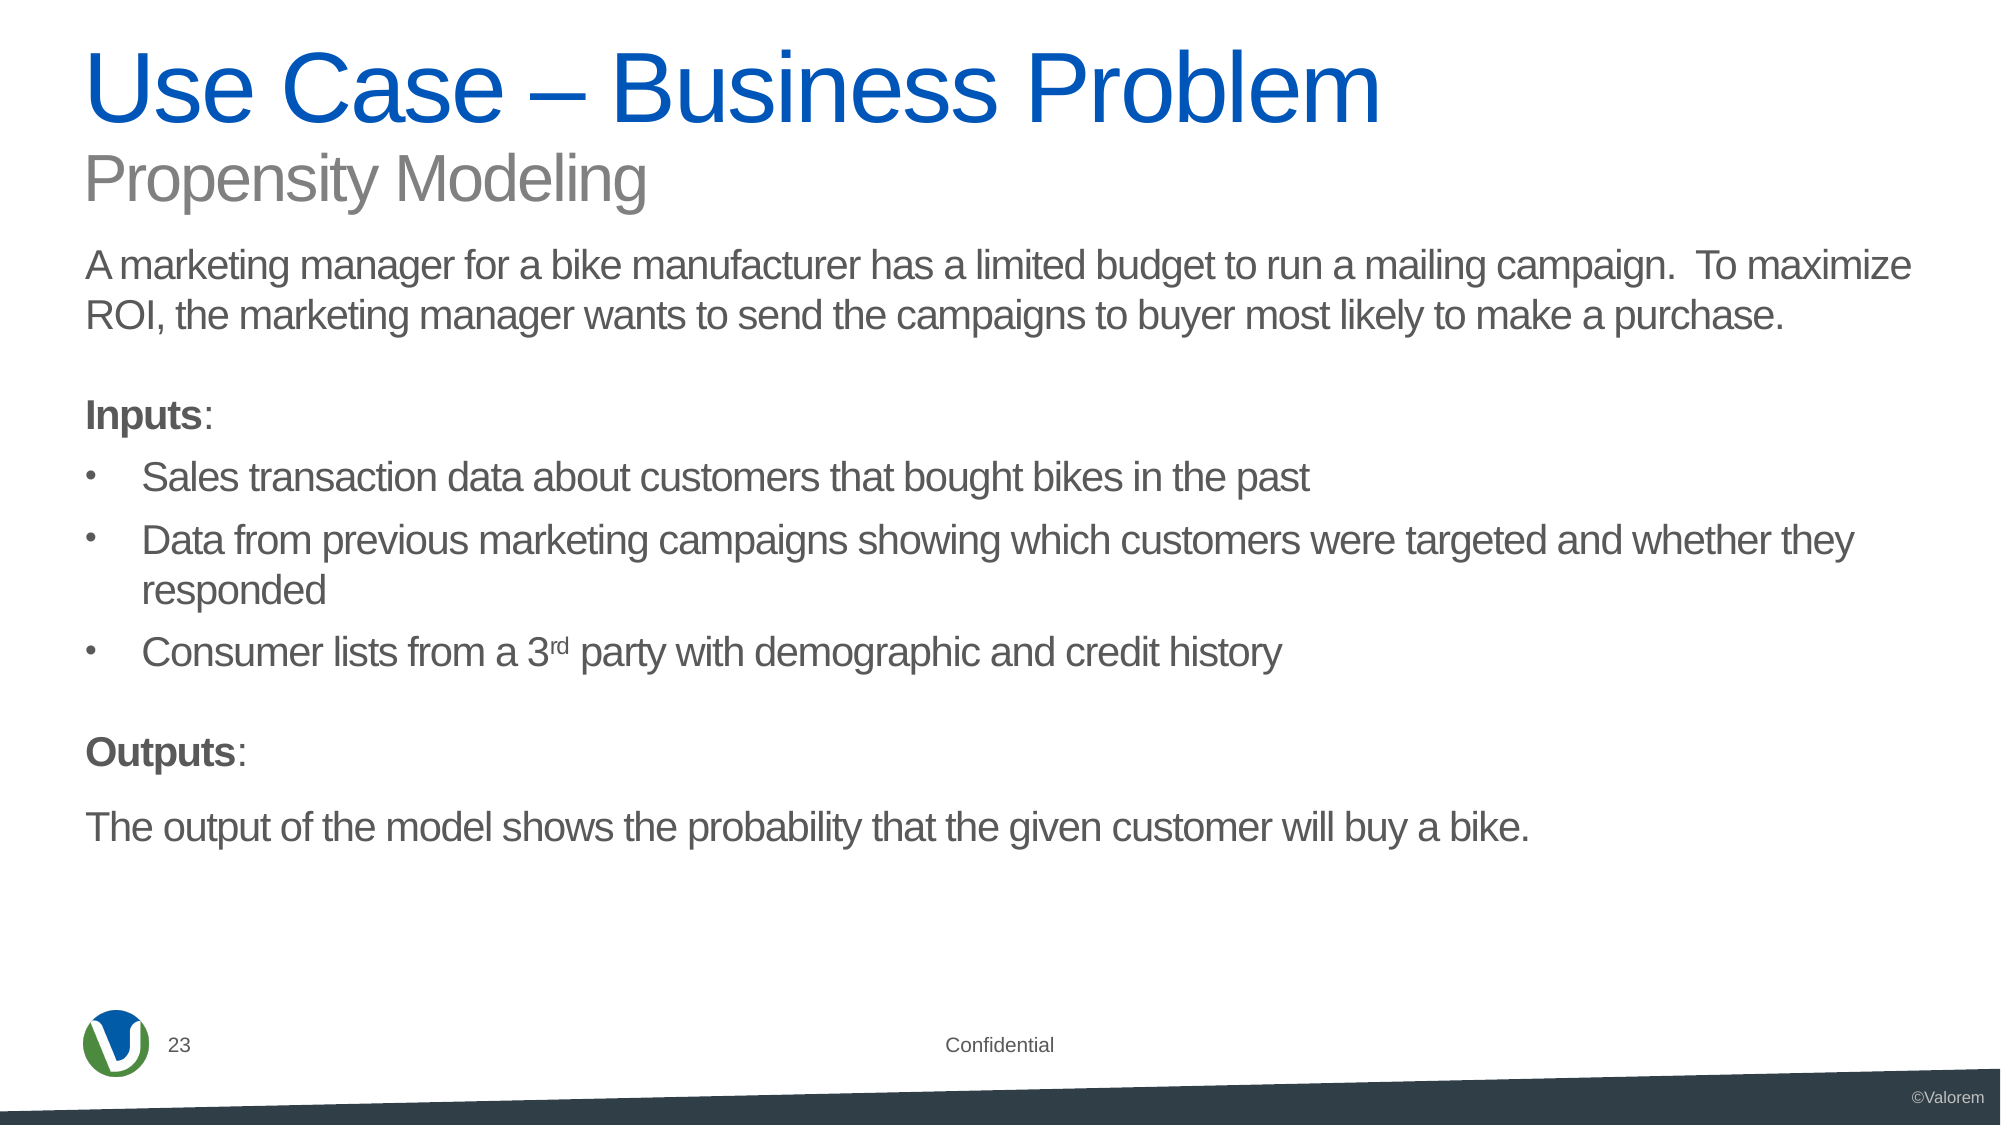

# Use Case – Business Problem Propensity Modeling
A marketing manager for a bike manufacturer has a limited budget to run a mailing campaign.  To maximize ROI, the marketing manager wants to send the campaigns to buyer most likely to make a purchase.
Inputs:
Sales transaction data about customers that bought bikes in the past
Data from previous marketing campaigns showing which customers were targeted and whether they responded
Consumer lists from a 3rd party with demographic and credit history
Outputs:
The output of the model shows the probability that the given customer will buy a bike.
23
Confidential